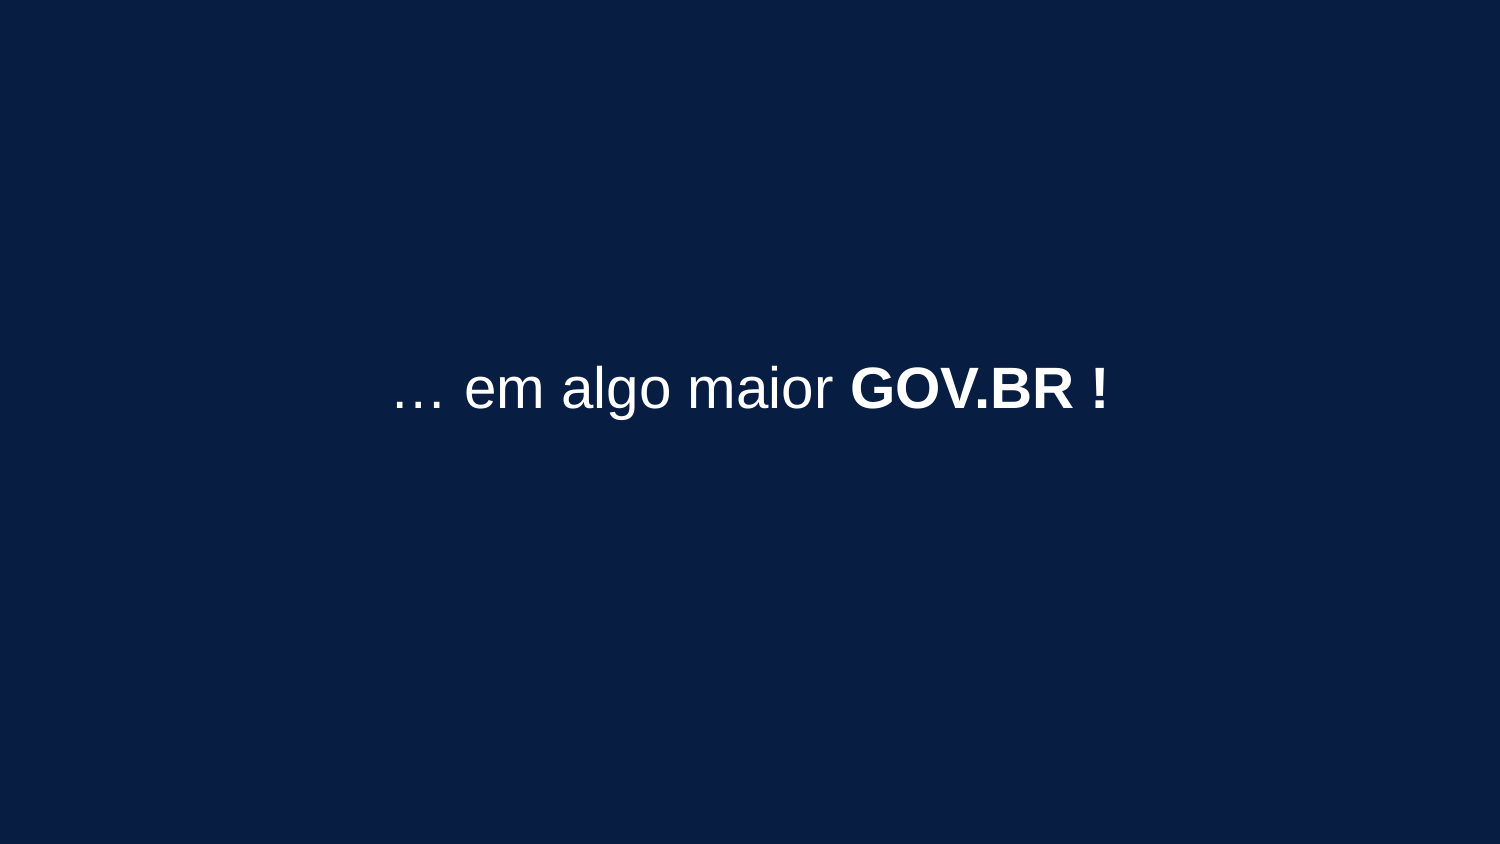

# … em algo maior GOV.BR !